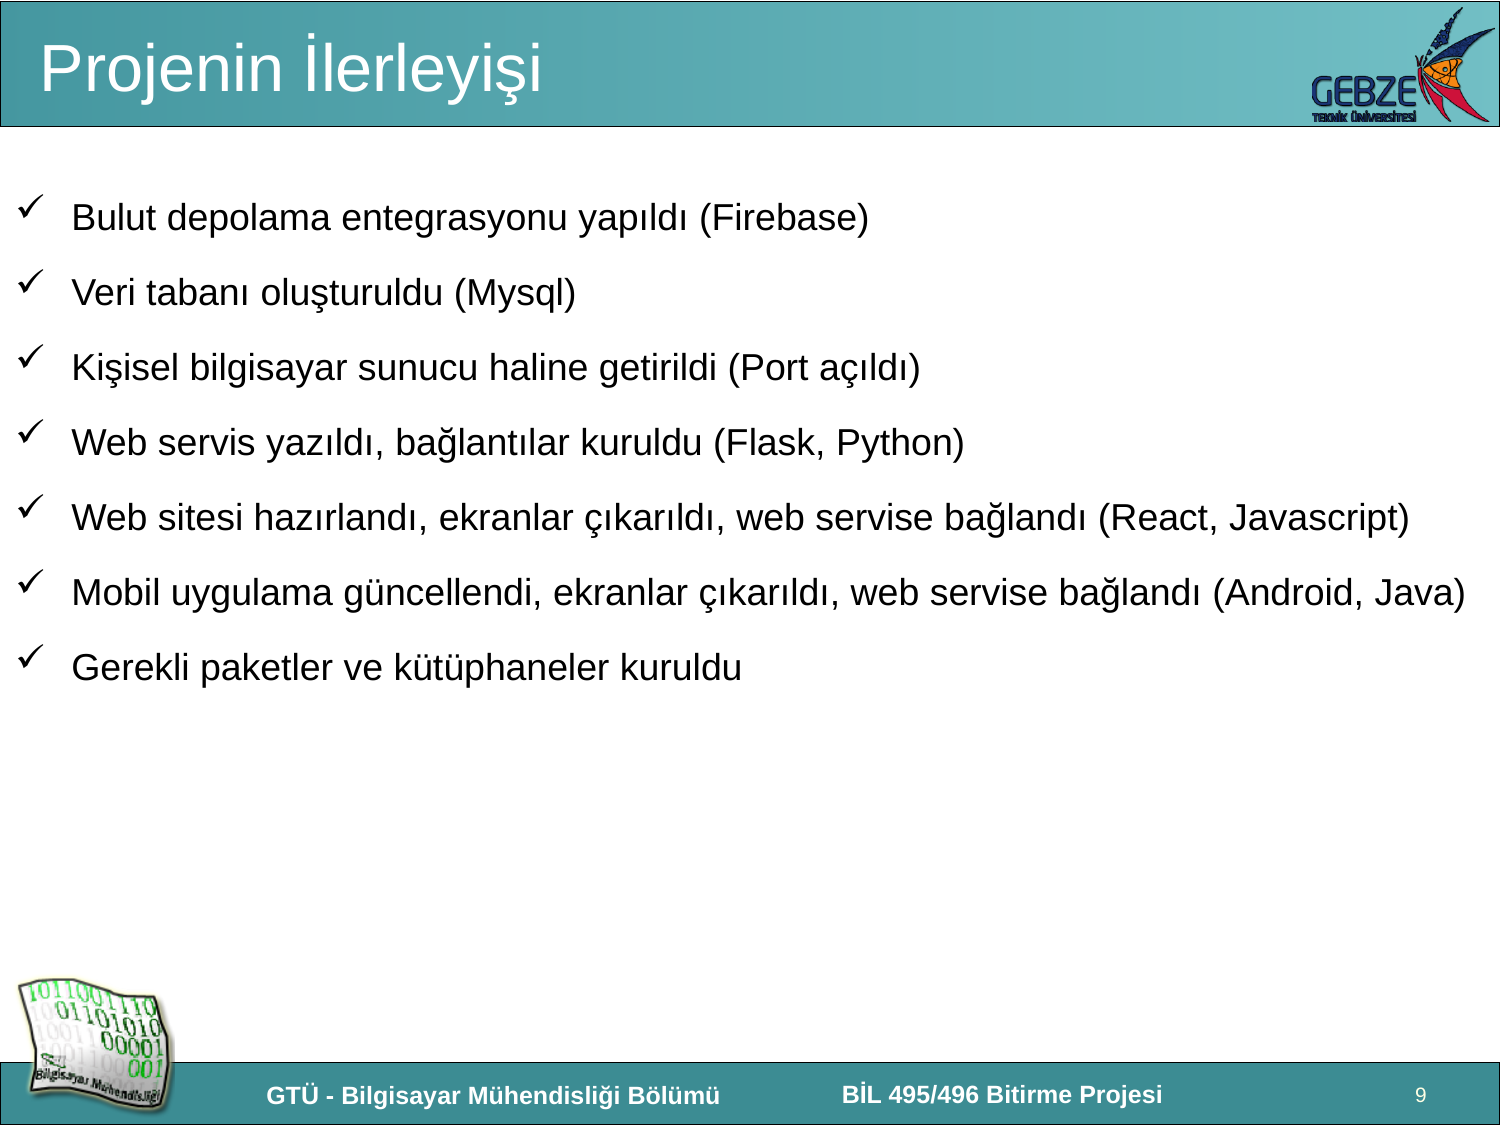

# Projenin İlerleyişi
Bulut depolama entegrasyonu yapıldı (Firebase)
Veri tabanı oluşturuldu (Mysql)
Kişisel bilgisayar sunucu haline getirildi (Port açıldı)
Web servis yazıldı, bağlantılar kuruldu (Flask, Python)
Web sitesi hazırlandı, ekranlar çıkarıldı, web servise bağlandı (React, Javascript)
Mobil uygulama güncellendi, ekranlar çıkarıldı, web servise bağlandı (Android, Java)
Gerekli paketler ve kütüphaneler kuruldu
9